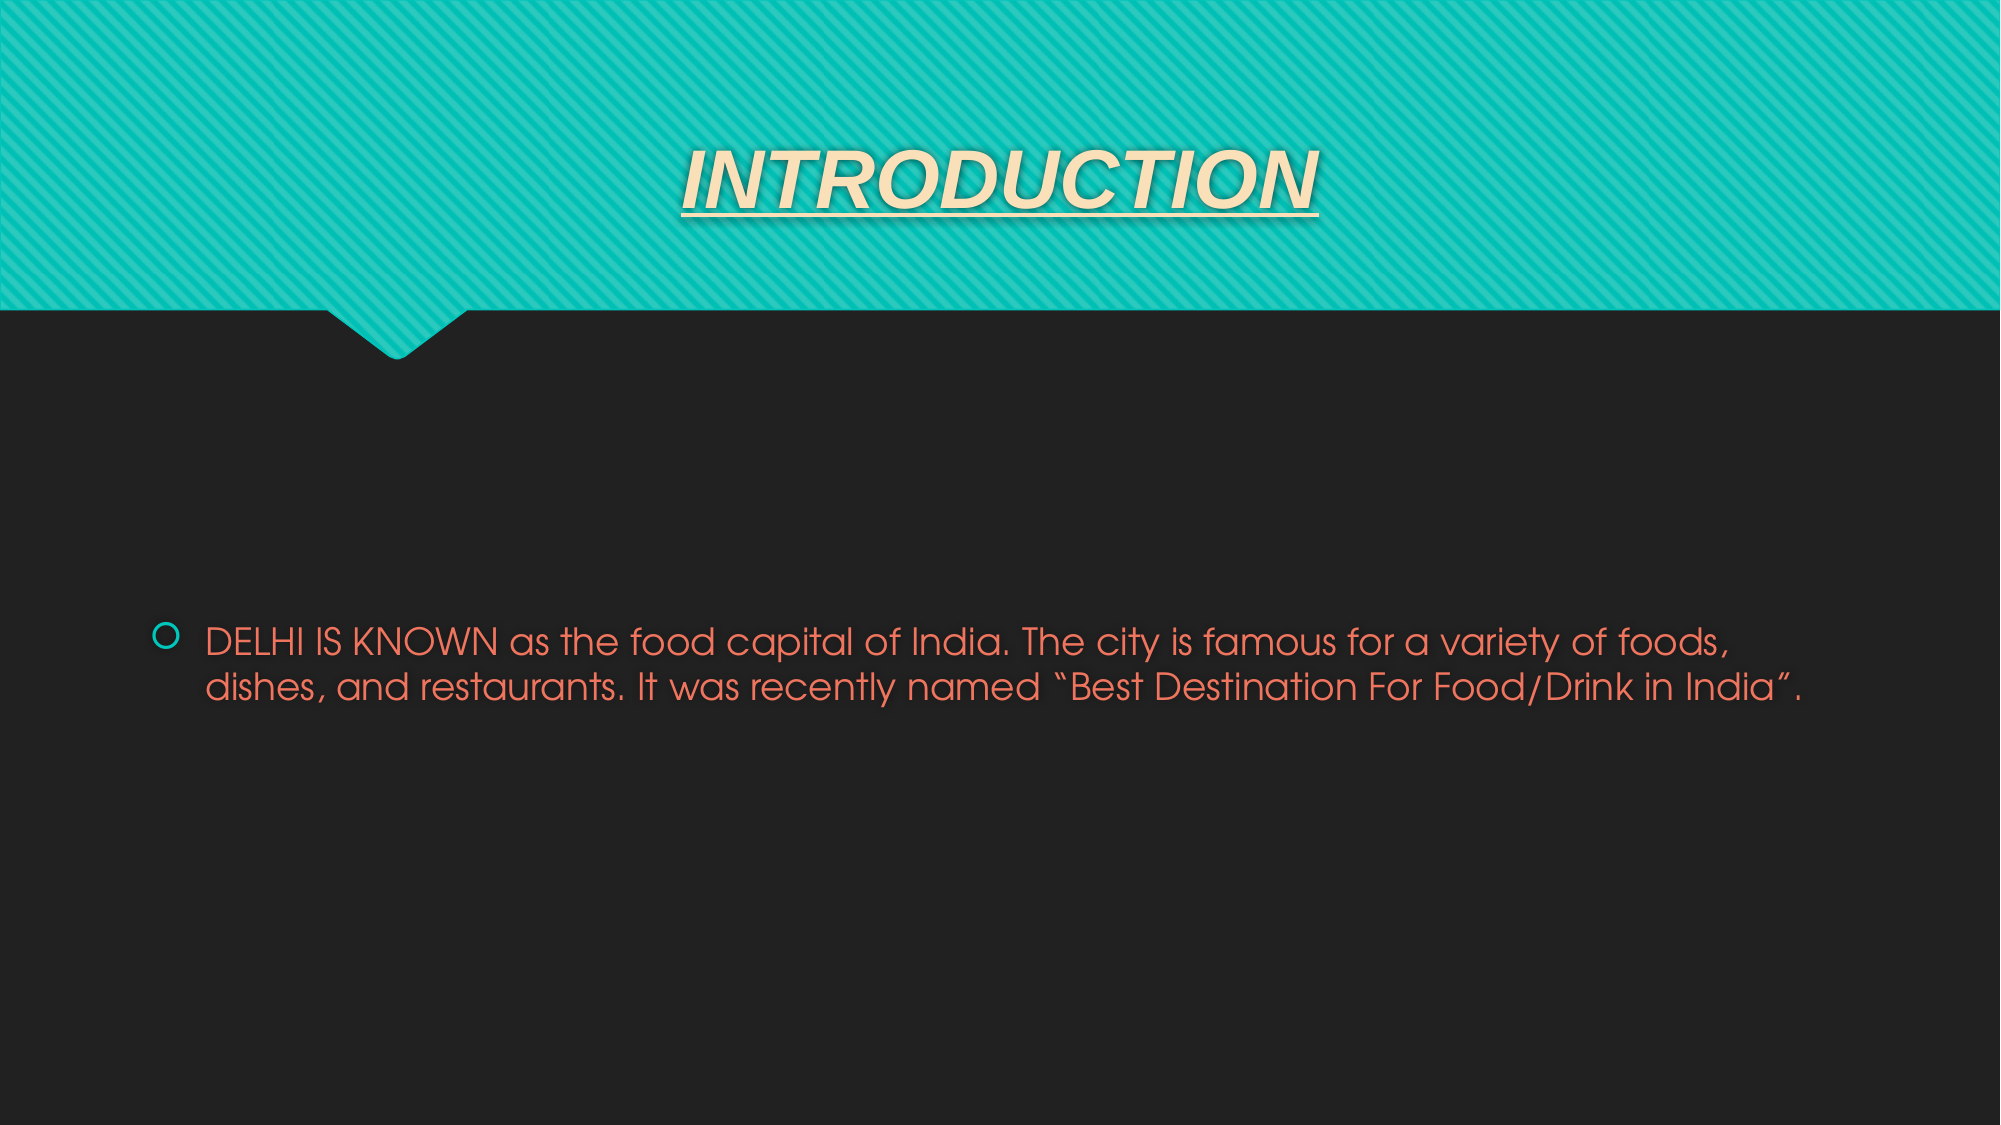

# INTRODUCTION
DELHI IS KNOWN as the food capital of India. The city is famous for a variety of foods, dishes, and restaurants. It was recently named “Best Destination For Food/Drink in India”.